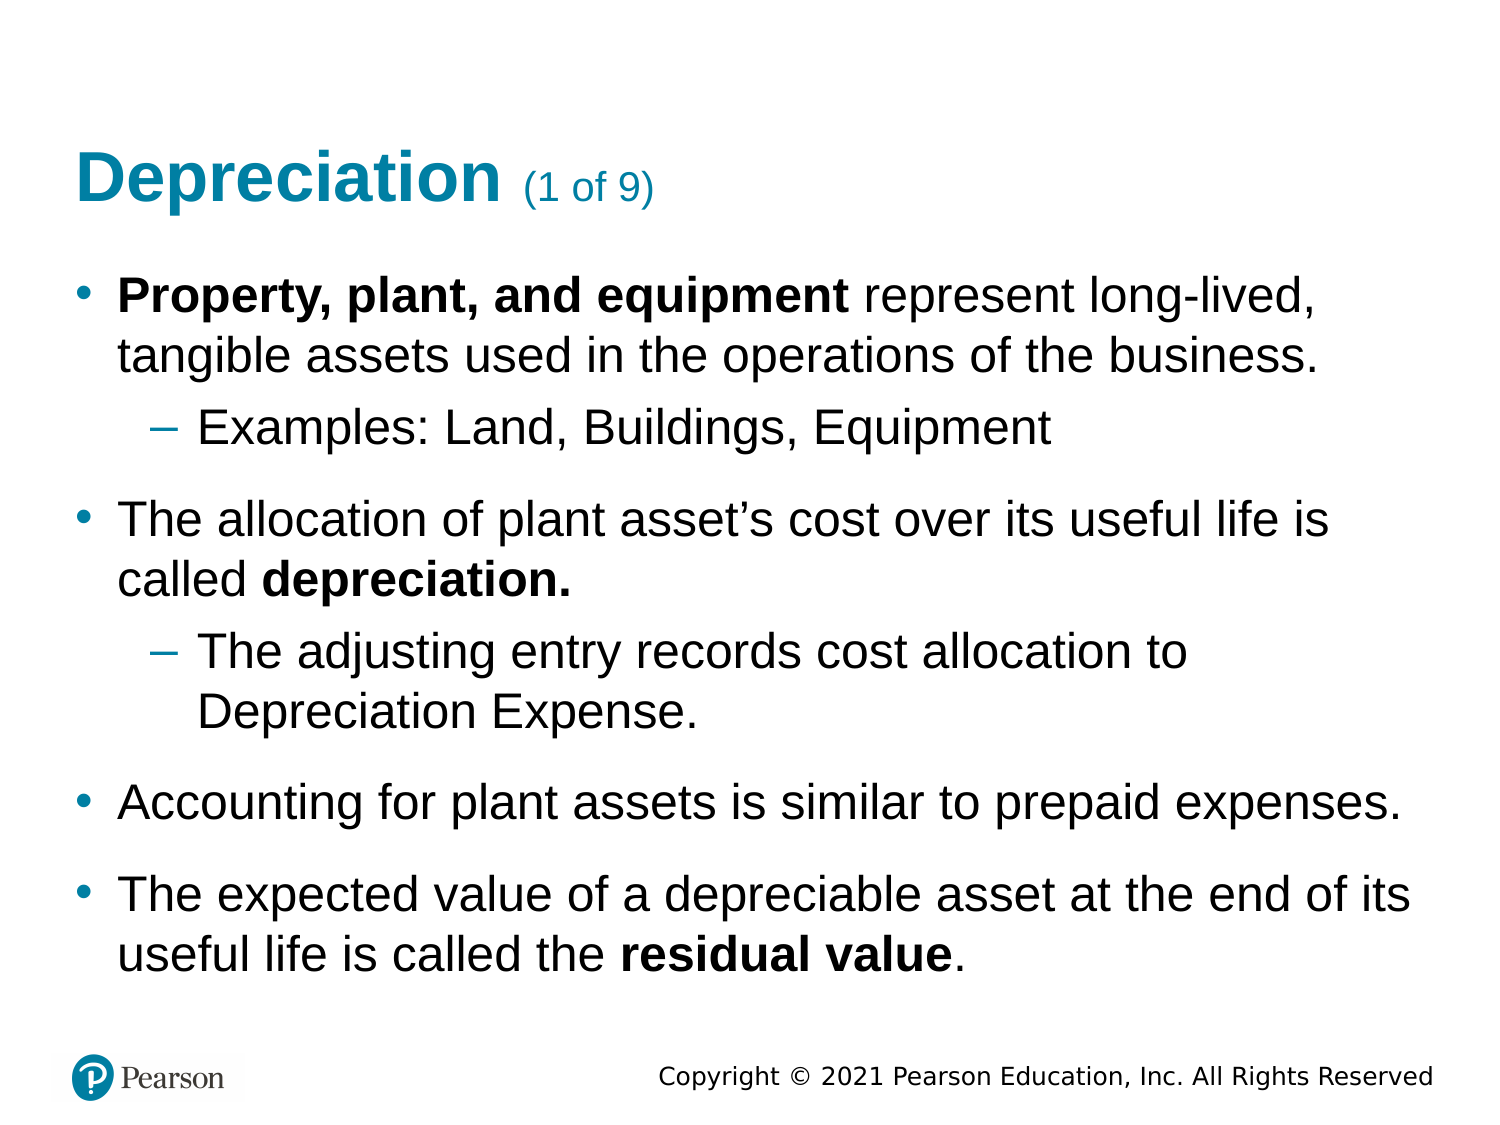

# Depreciation (1 of 9)
Property, plant, and equipment represent long-lived, tangible assets used in the operations of the business.
Examples: Land, Buildings, Equipment
The allocation of plant asset’s cost over its useful life is called depreciation.
The adjusting entry records cost allocation to Depreciation Expense.
Accounting for plant assets is similar to prepaid expenses.
The expected value of a depreciable asset at the end of its useful life is called the residual value.